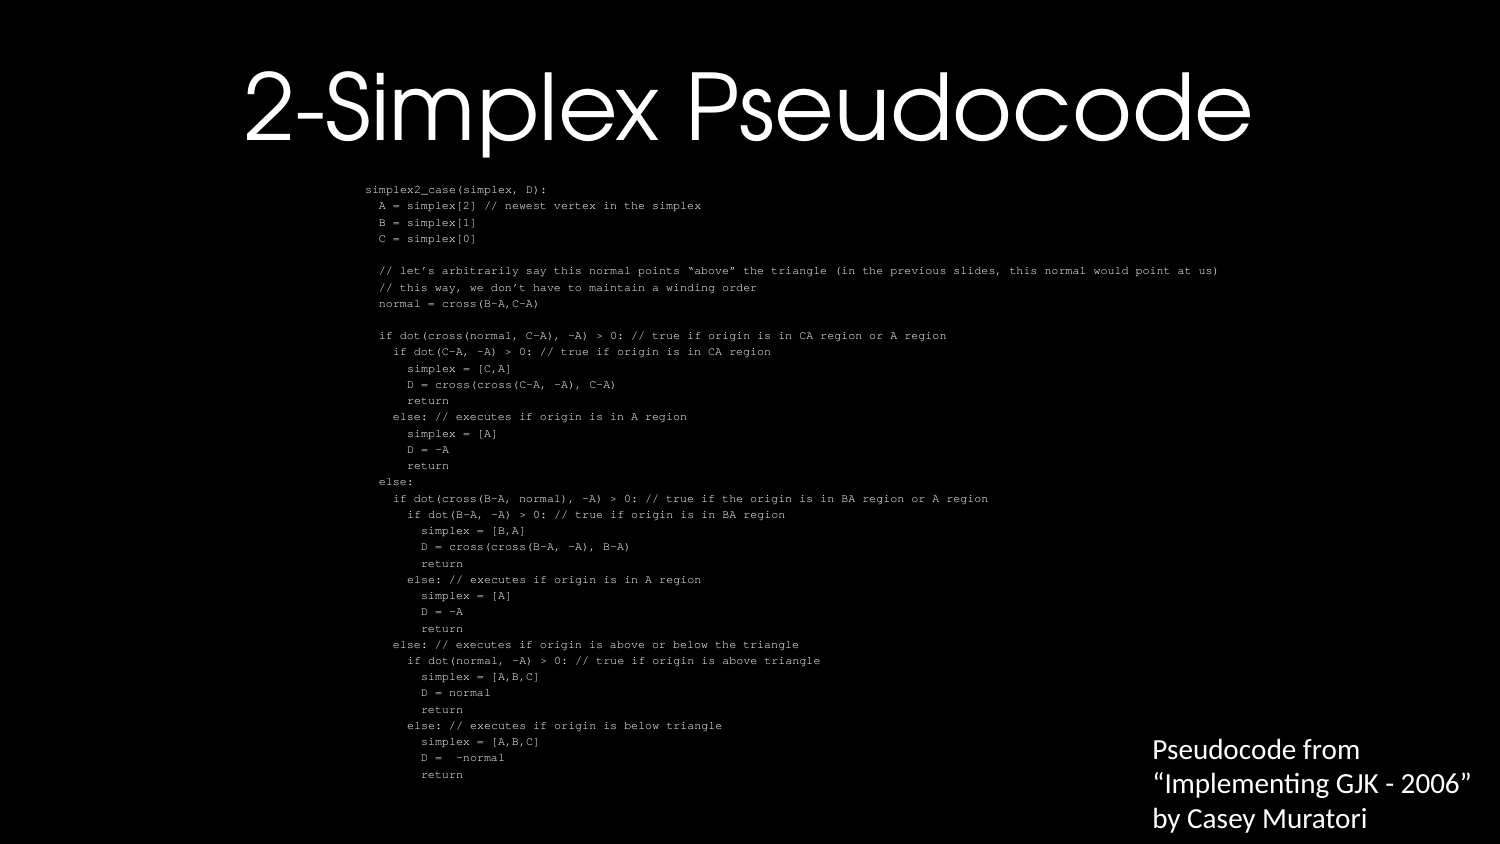

# 2-Simplex Pseudocode
simplex2_case(simplex, D):
  A = simplex[2] // newest vertex in the simplex
  B = simplex[1]
  C = simplex[0]

  // let’s arbitrarily say this normal points “above” the triangle (in the previous slides, this normal would point at us)
  // this way, we don’t have to maintain a winding order
  normal = cross(B-A,C-A)

  if dot(cross(normal, C-A), -A) > 0: // true if origin is in CA region or A region
    if dot(C-A, -A) > 0: // true if origin is in CA region
      simplex = [C,A]
      D = cross(cross(C-A, -A), C-A)
      return
    else: // executes if origin is in A region
      simplex = [A]
      D = -A
      return
  else:
    if dot(cross(B-A, normal), -A) > 0: // true if the origin is in BA region or A region
      if dot(B-A, -A) > 0: // true if origin is in BA region
        simplex = [B,A]
        D = cross(cross(B-A, -A), B-A)
        return
      else: // executes if origin is in A region
        simplex = [A]
        D = -A
        return
    else: // executes if origin is above or below the triangle
      if dot(normal, -A) > 0: // true if origin is above triangle
        simplex = [A,B,C]
        D = normal
        return
      else: // executes if origin is below triangle
        simplex = [A,B,C]
        D =  -normal
        return

Pseudocode from “Implementing GJK - 2006” by Casey Muratori